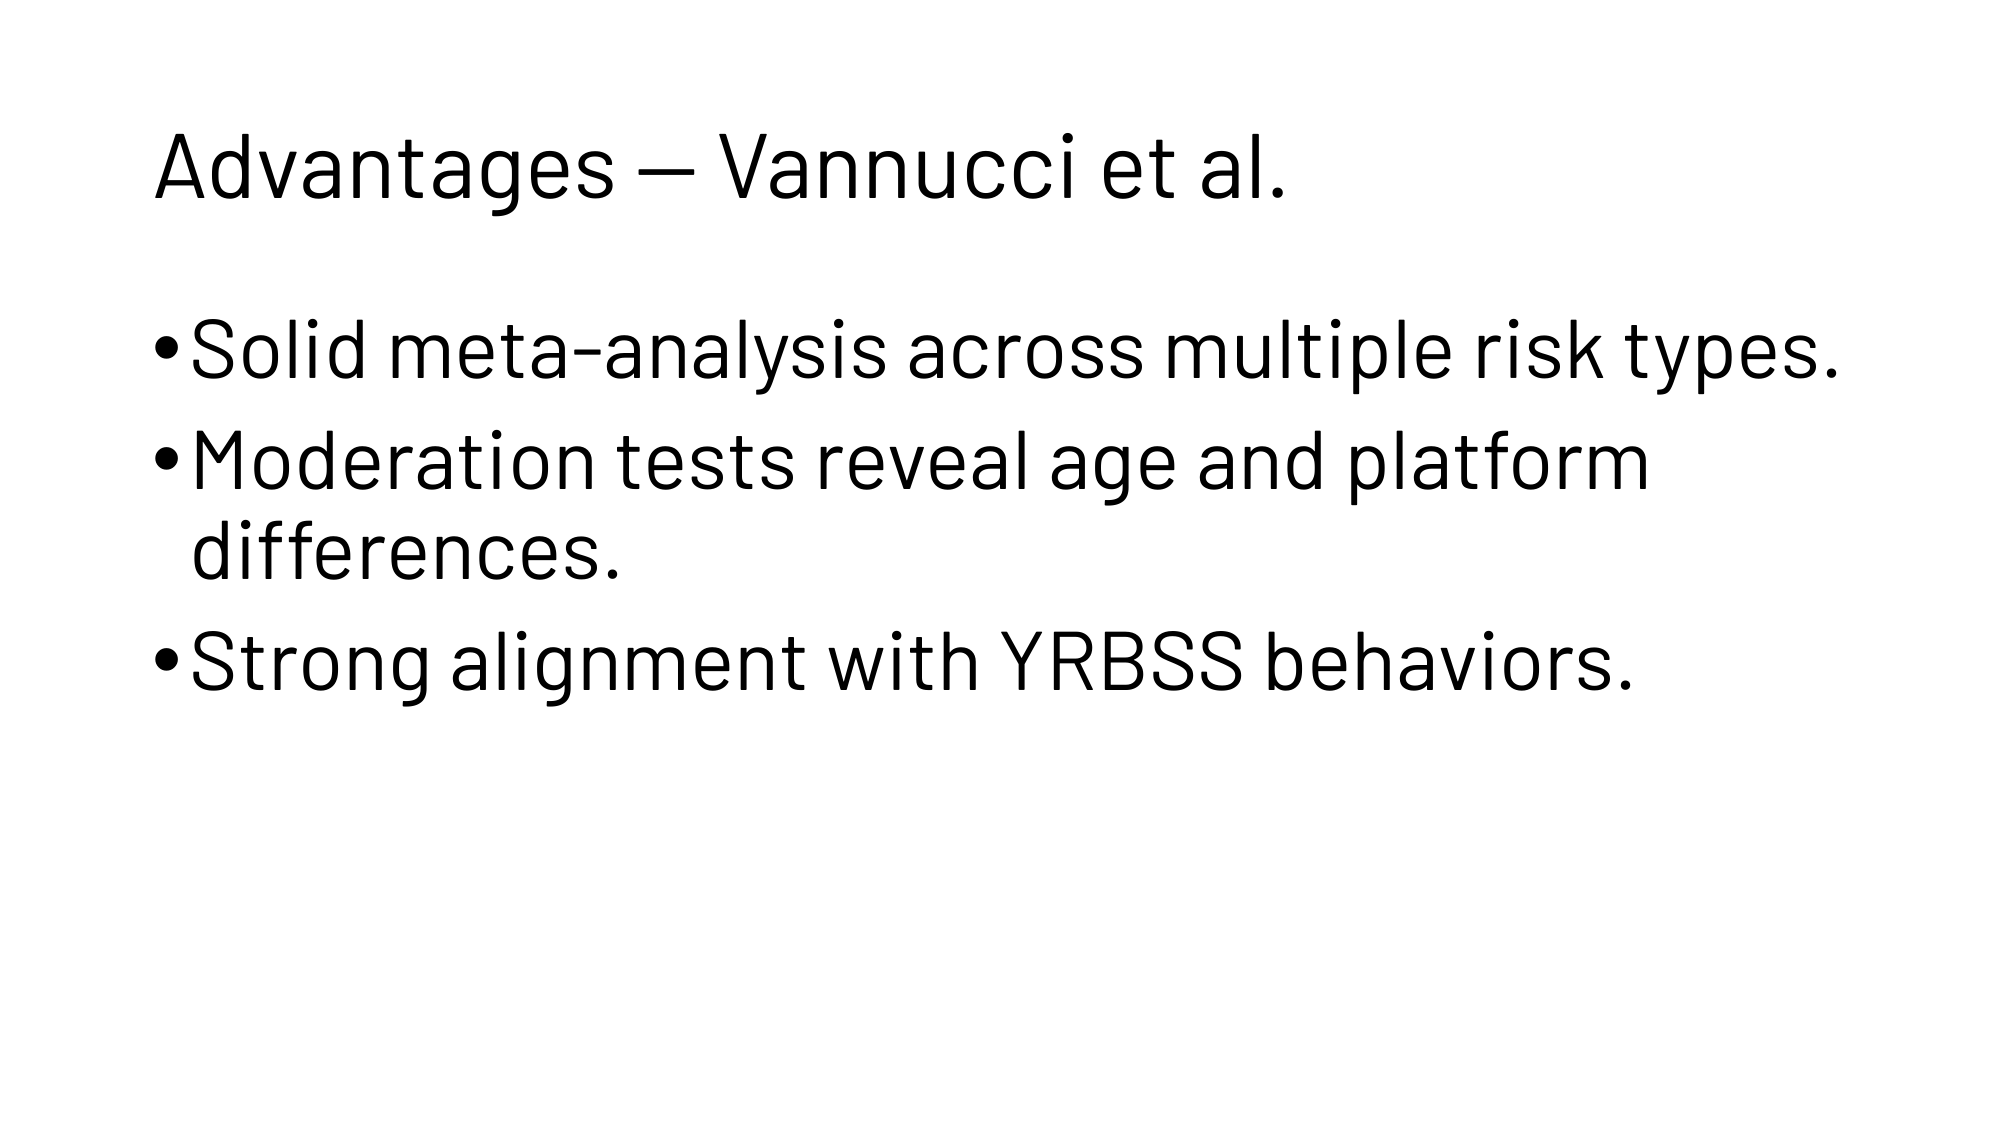

# Advantages — Vannucci et al.
Solid meta-analysis across multiple risk types.
Moderation tests reveal age and platform differences.
Strong alignment with YRBSS behaviors.